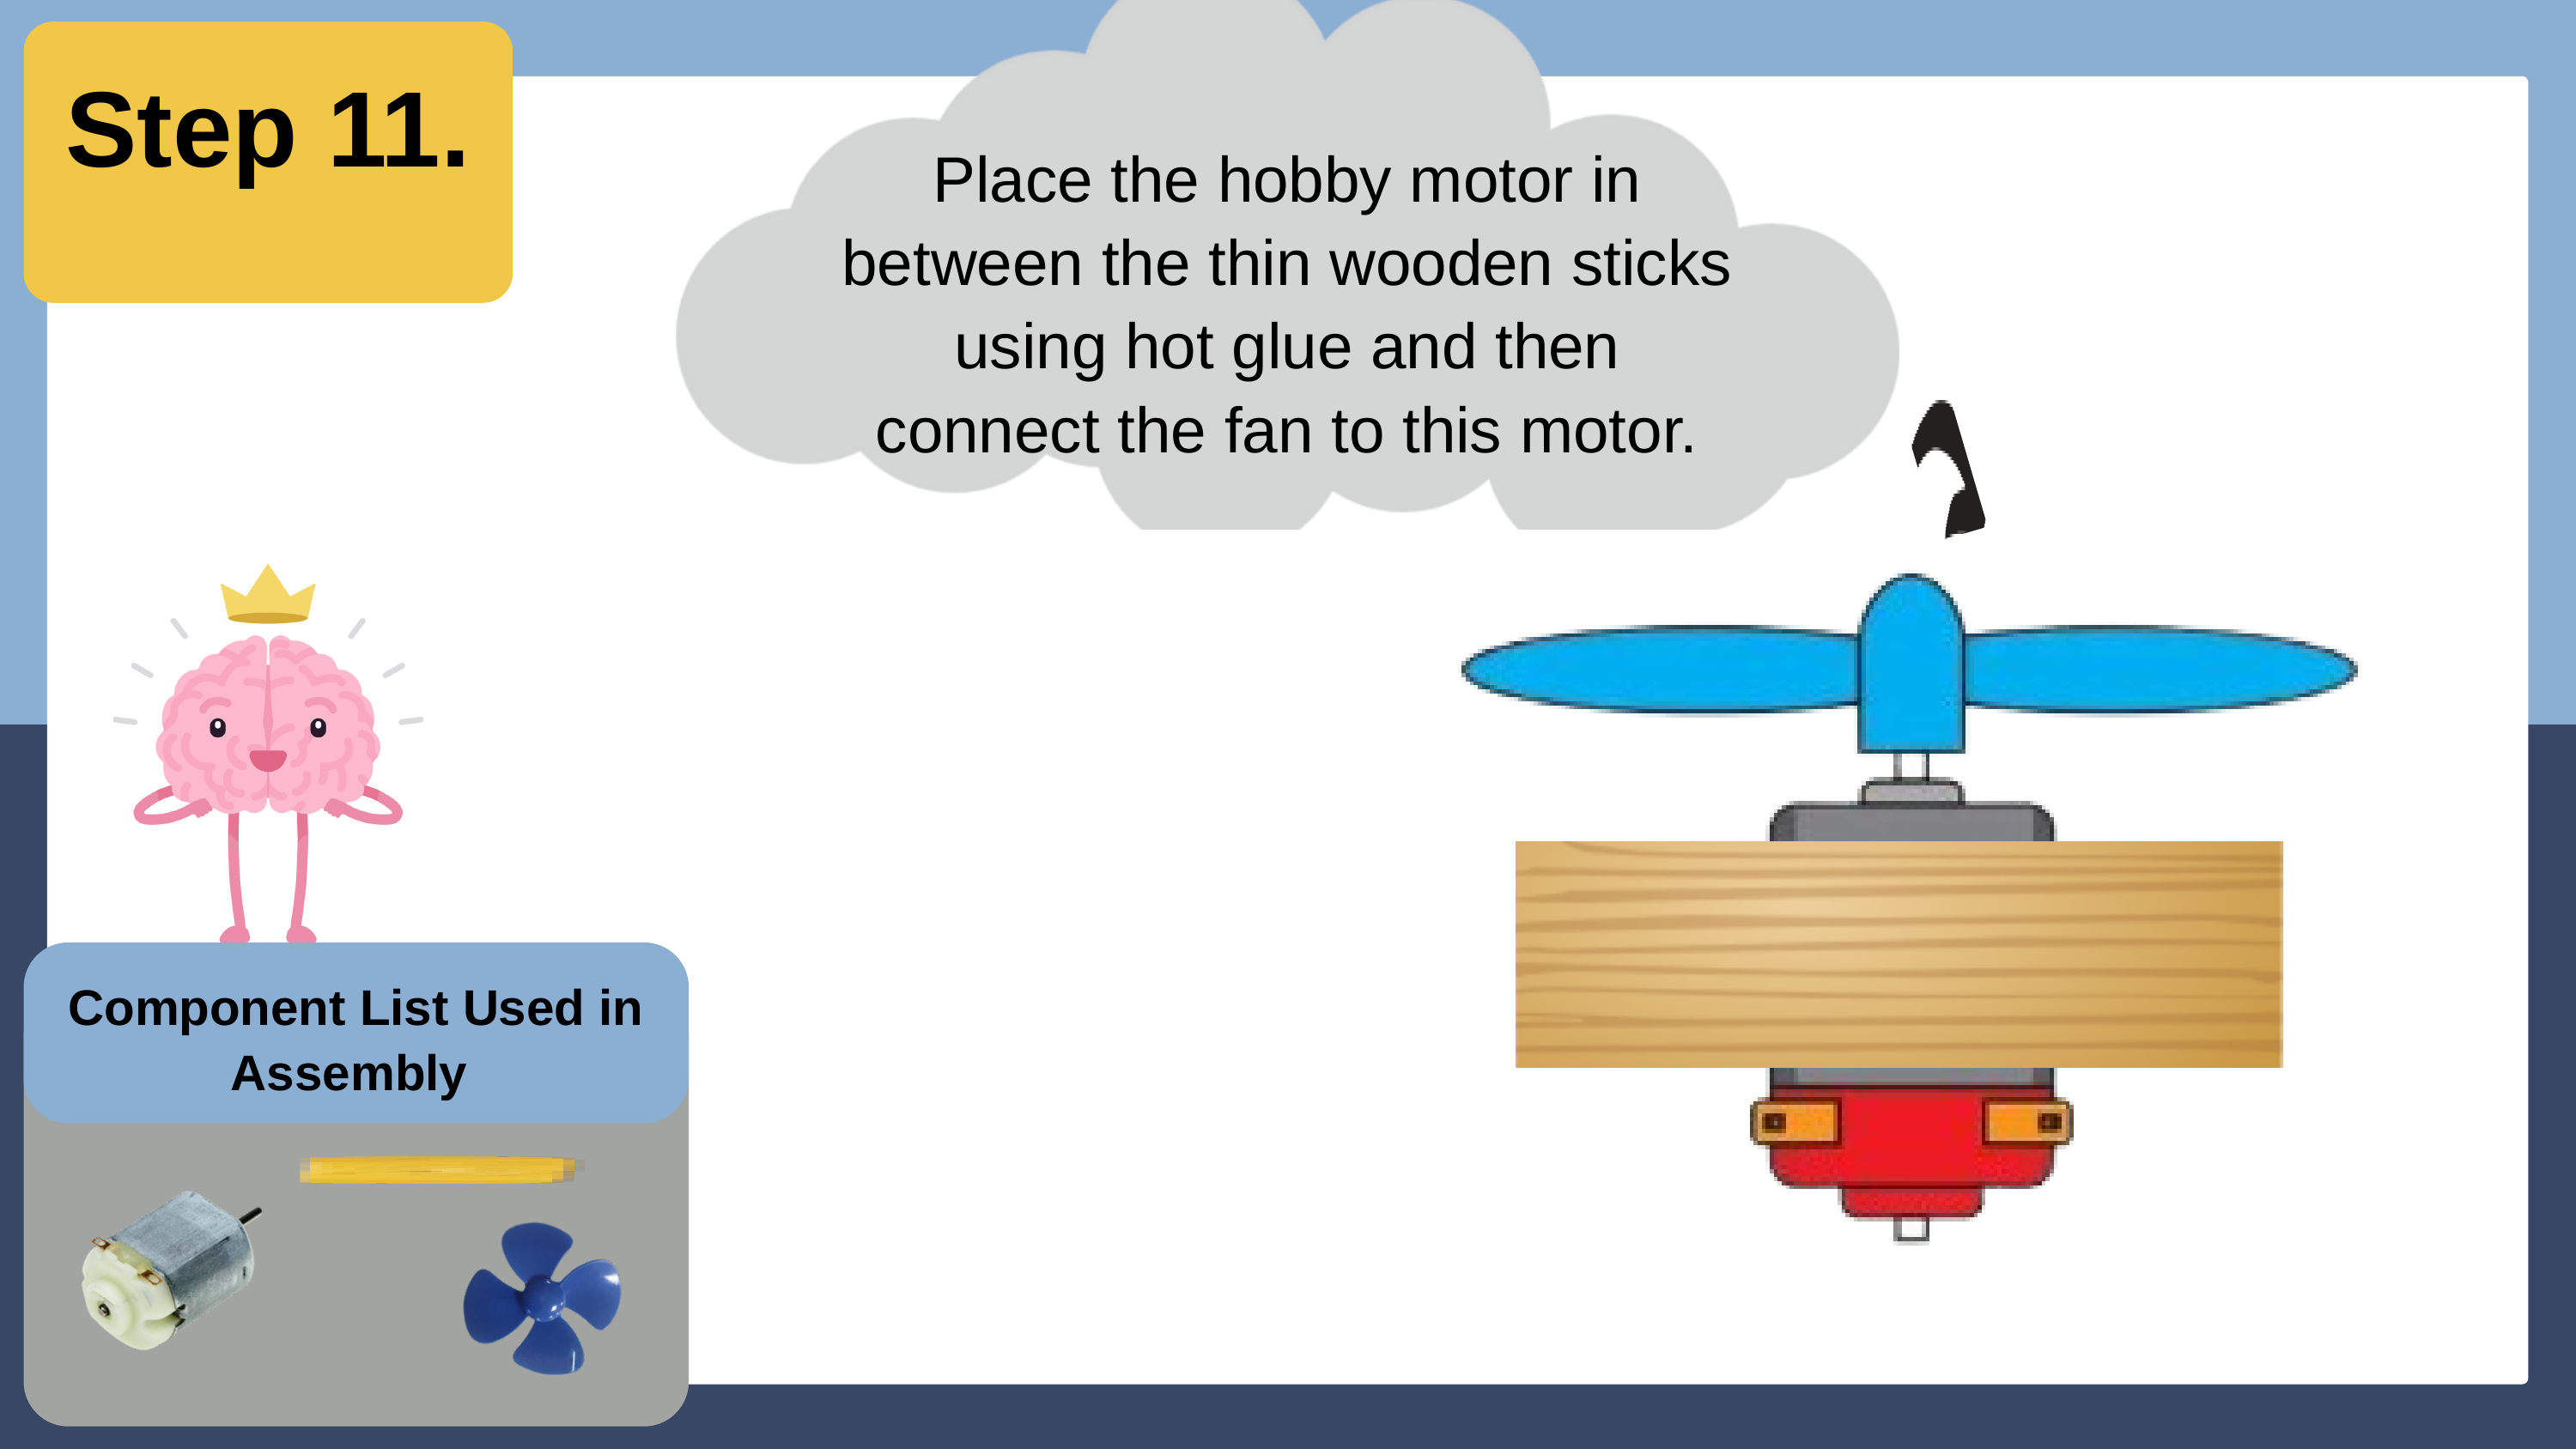

Step 11.

Place the hobby motor in between the thin wooden sticks using hot glue and then connect the fan to this motor.

Component List Used in Assembly